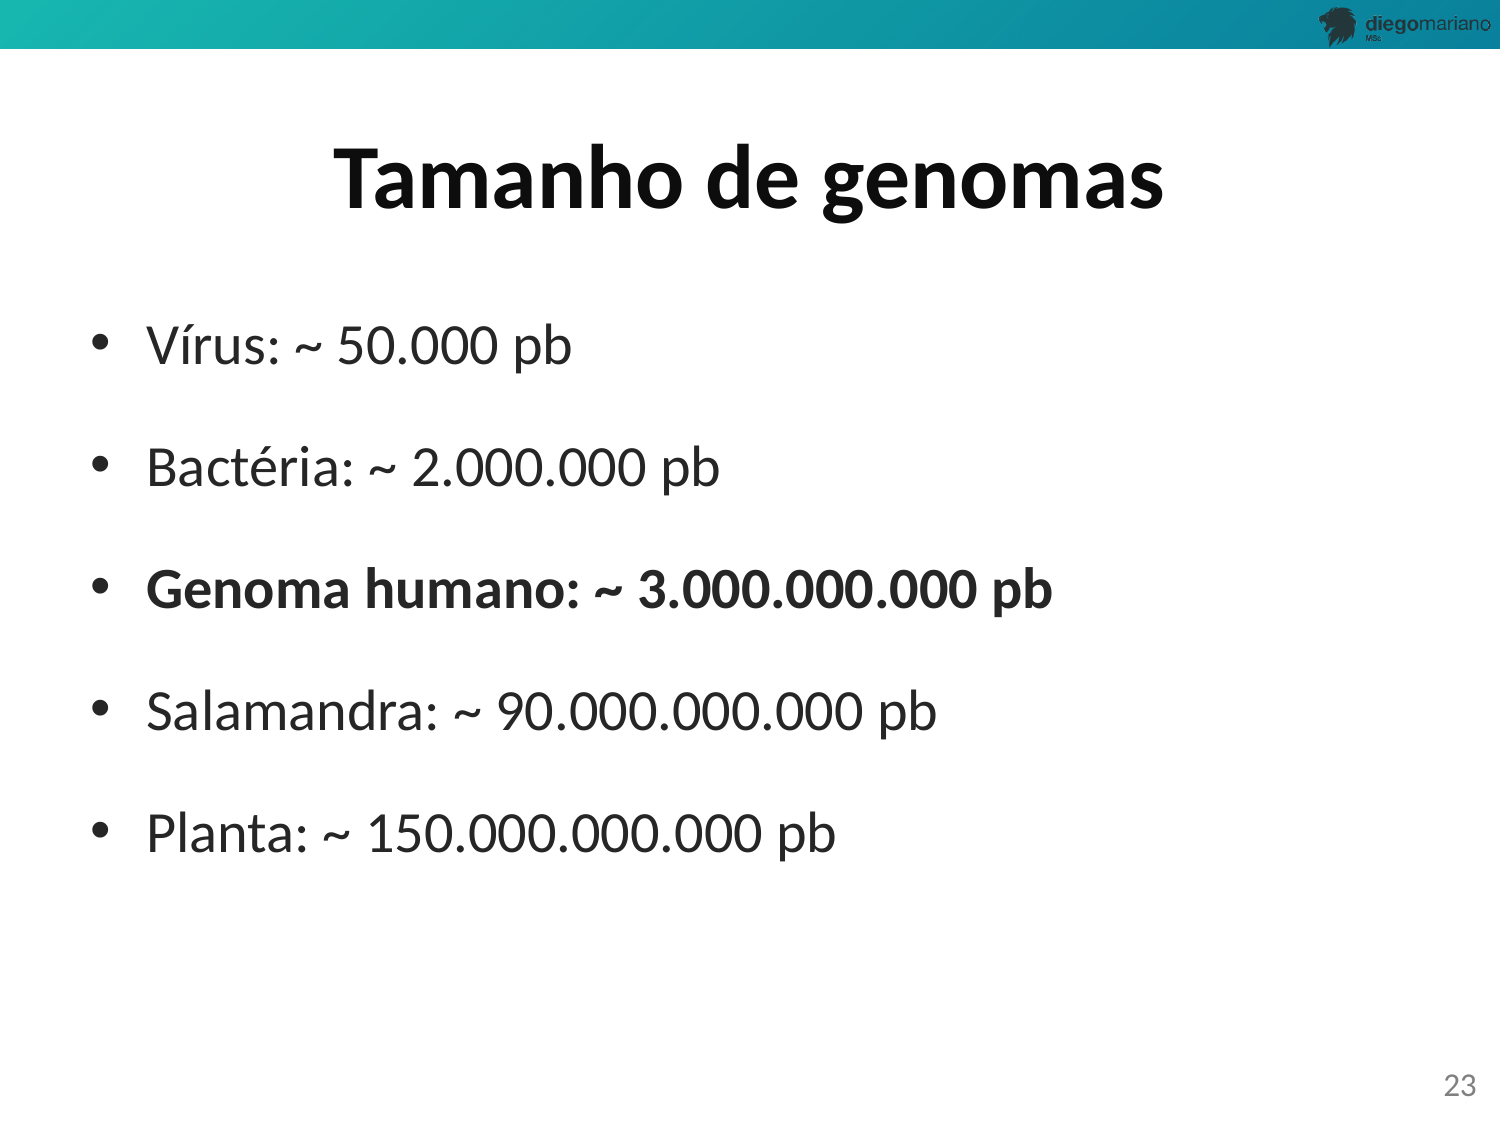

# Tamanho de genomas
Vírus: ~ 50.000 pb
Bactéria: ~ 2.000.000 pb
Genoma humano: ~ 3.000.000.000 pb
Salamandra: ~ 90.000.000.000 pb
Planta: ~ 150.000.000.000 pb

23